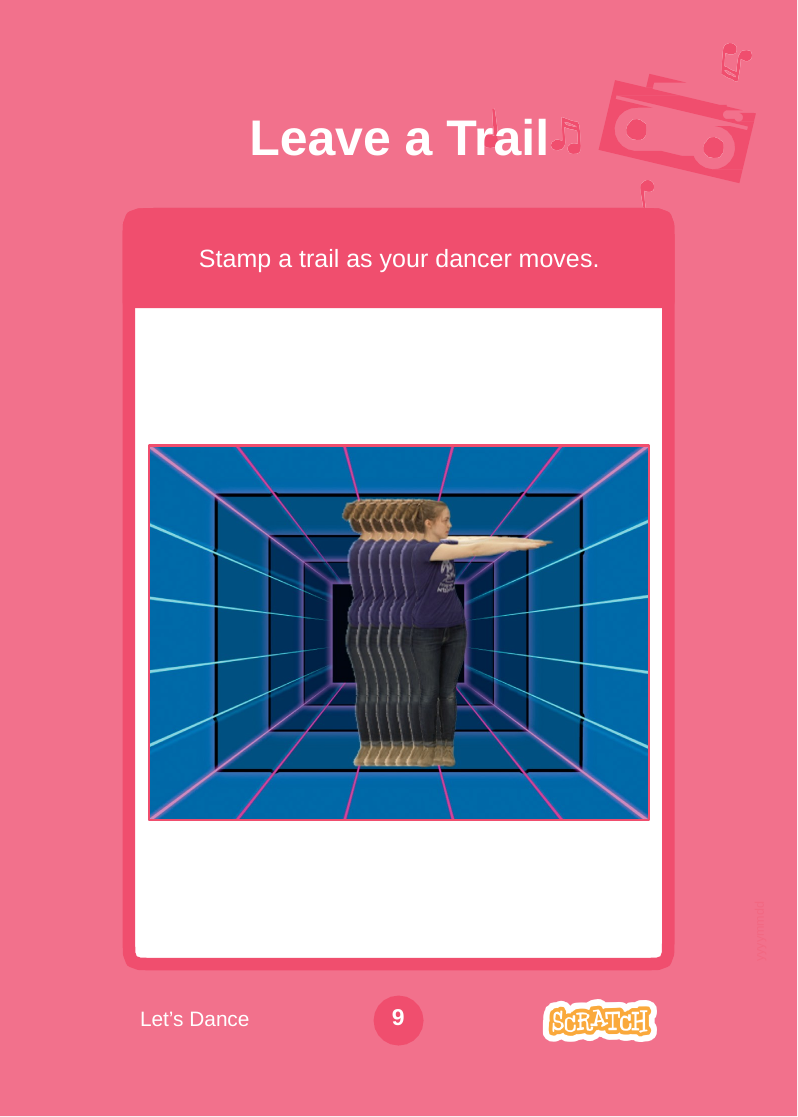

# Leave a Trail

Stamp a trail as your dancer moves.

yyyymmdd

9
Let’s Dance
Dance Party!